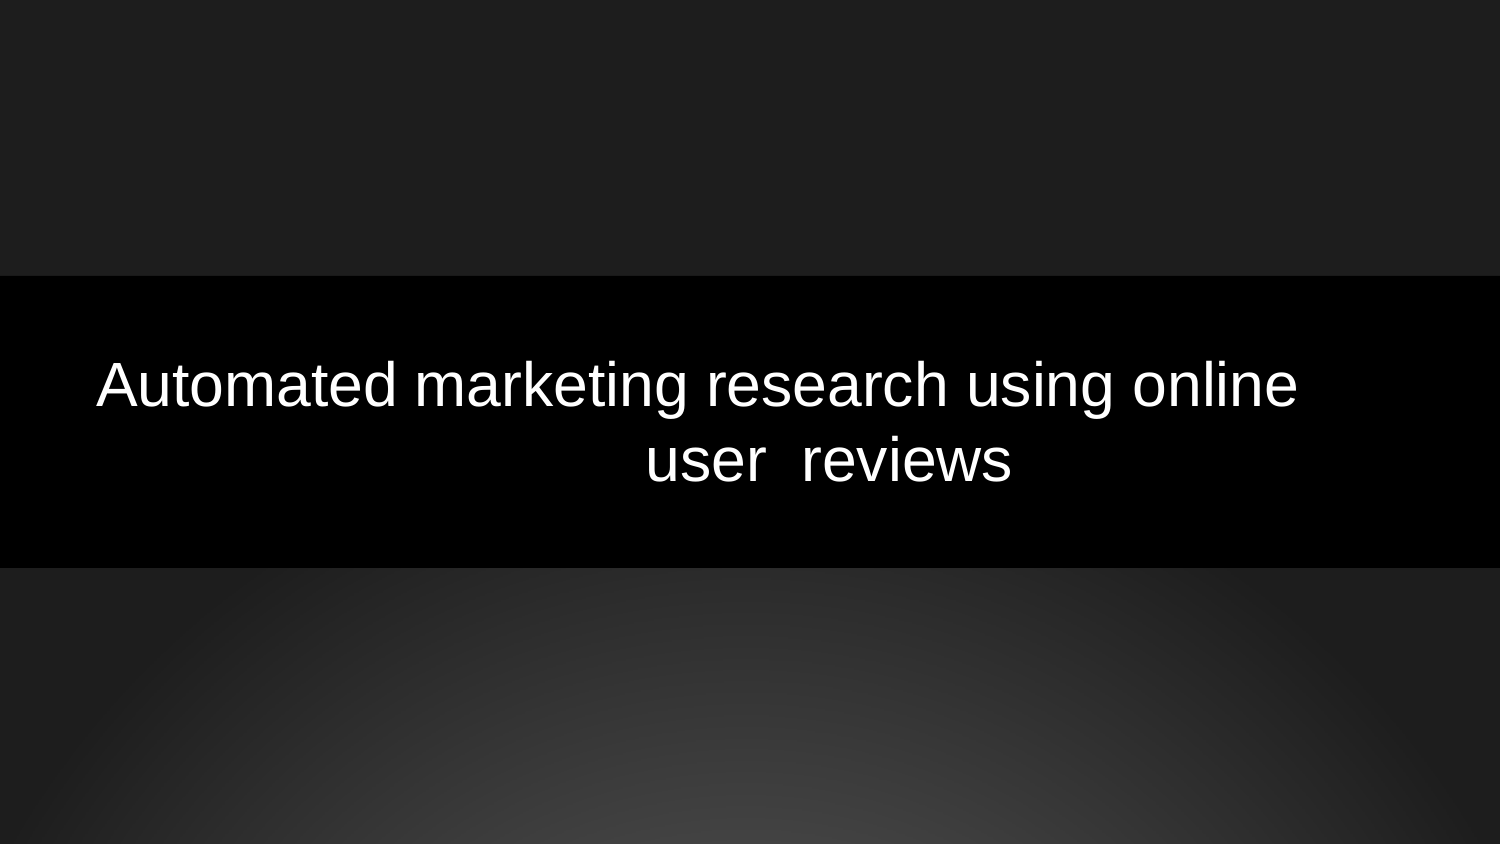

# Automated marketing research using online user  reviews